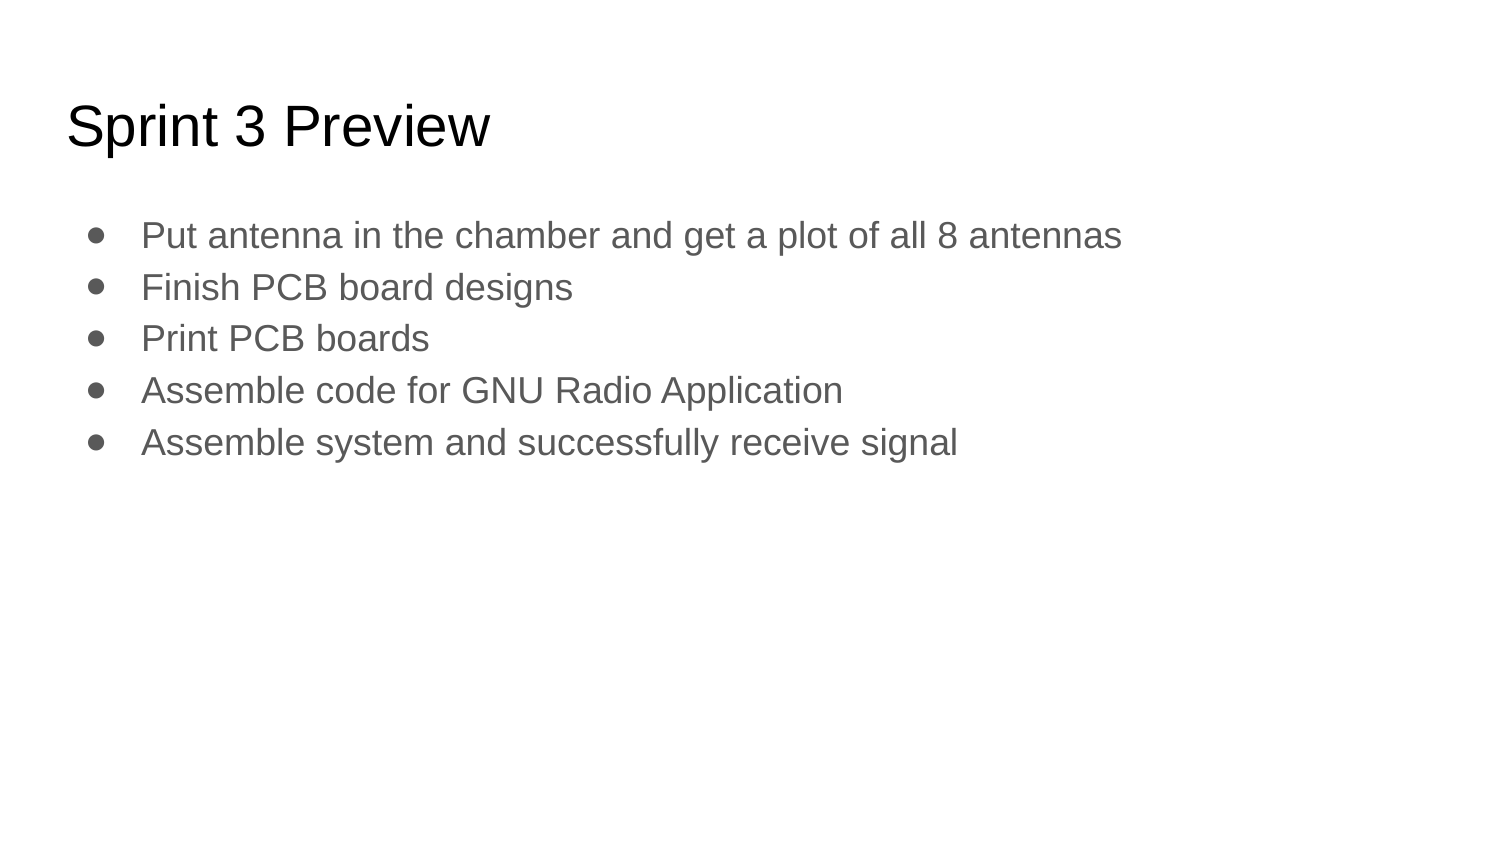

# Sprint 3 Preview
Put antenna in the chamber and get a plot of all 8 antennas
Finish PCB board designs
Print PCB boards
Assemble code for GNU Radio Application
Assemble system and successfully receive signal